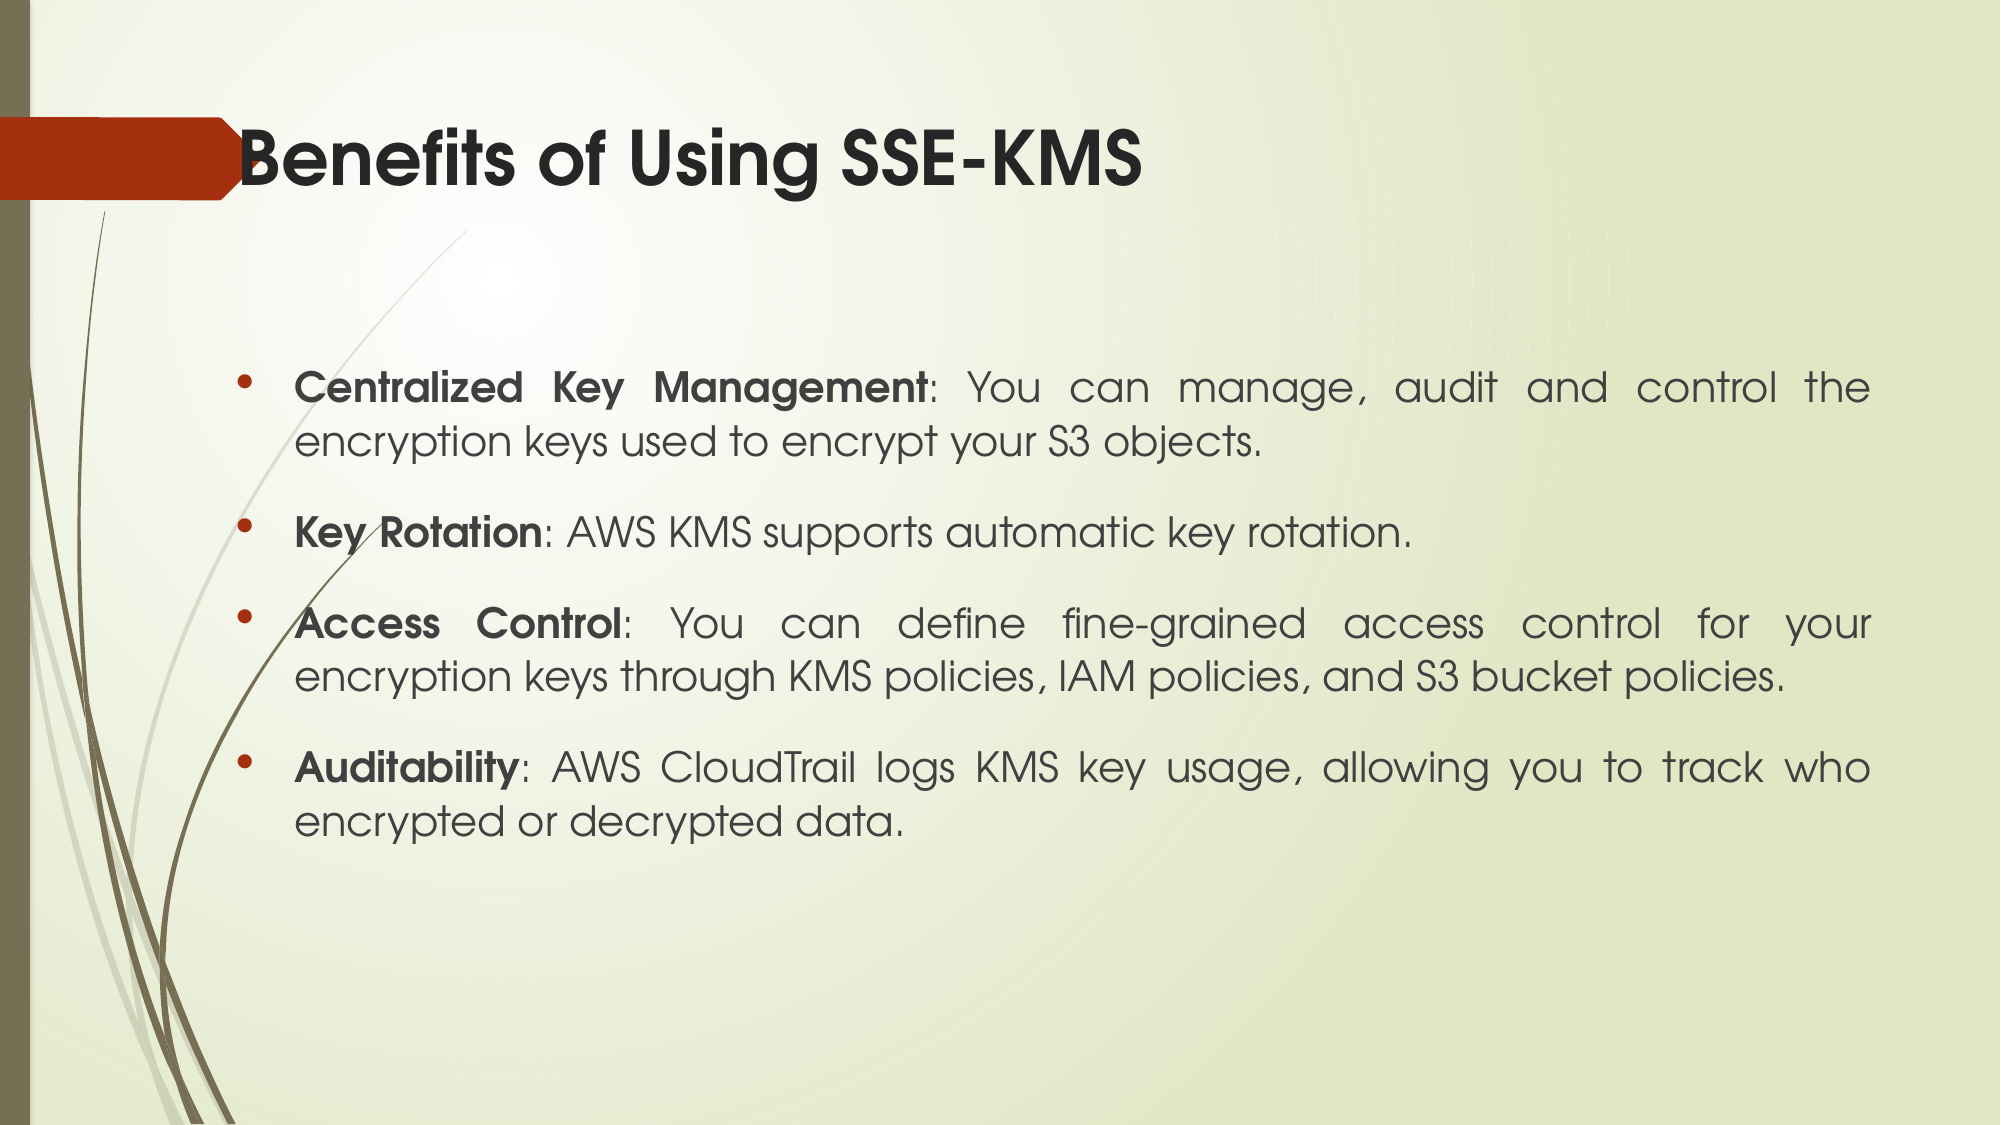

# Benefits of Using SSE-KMS
Centralized Key Management: You can manage, audit and control the encryption keys used to encrypt your S3 objects.
Key Rotation: AWS KMS supports automatic key rotation.
Access Control: You can define fine-grained access control for your encryption keys through KMS policies, IAM policies, and S3 bucket policies.
Auditability: AWS CloudTrail logs KMS key usage, allowing you to track who encrypted or decrypted data.